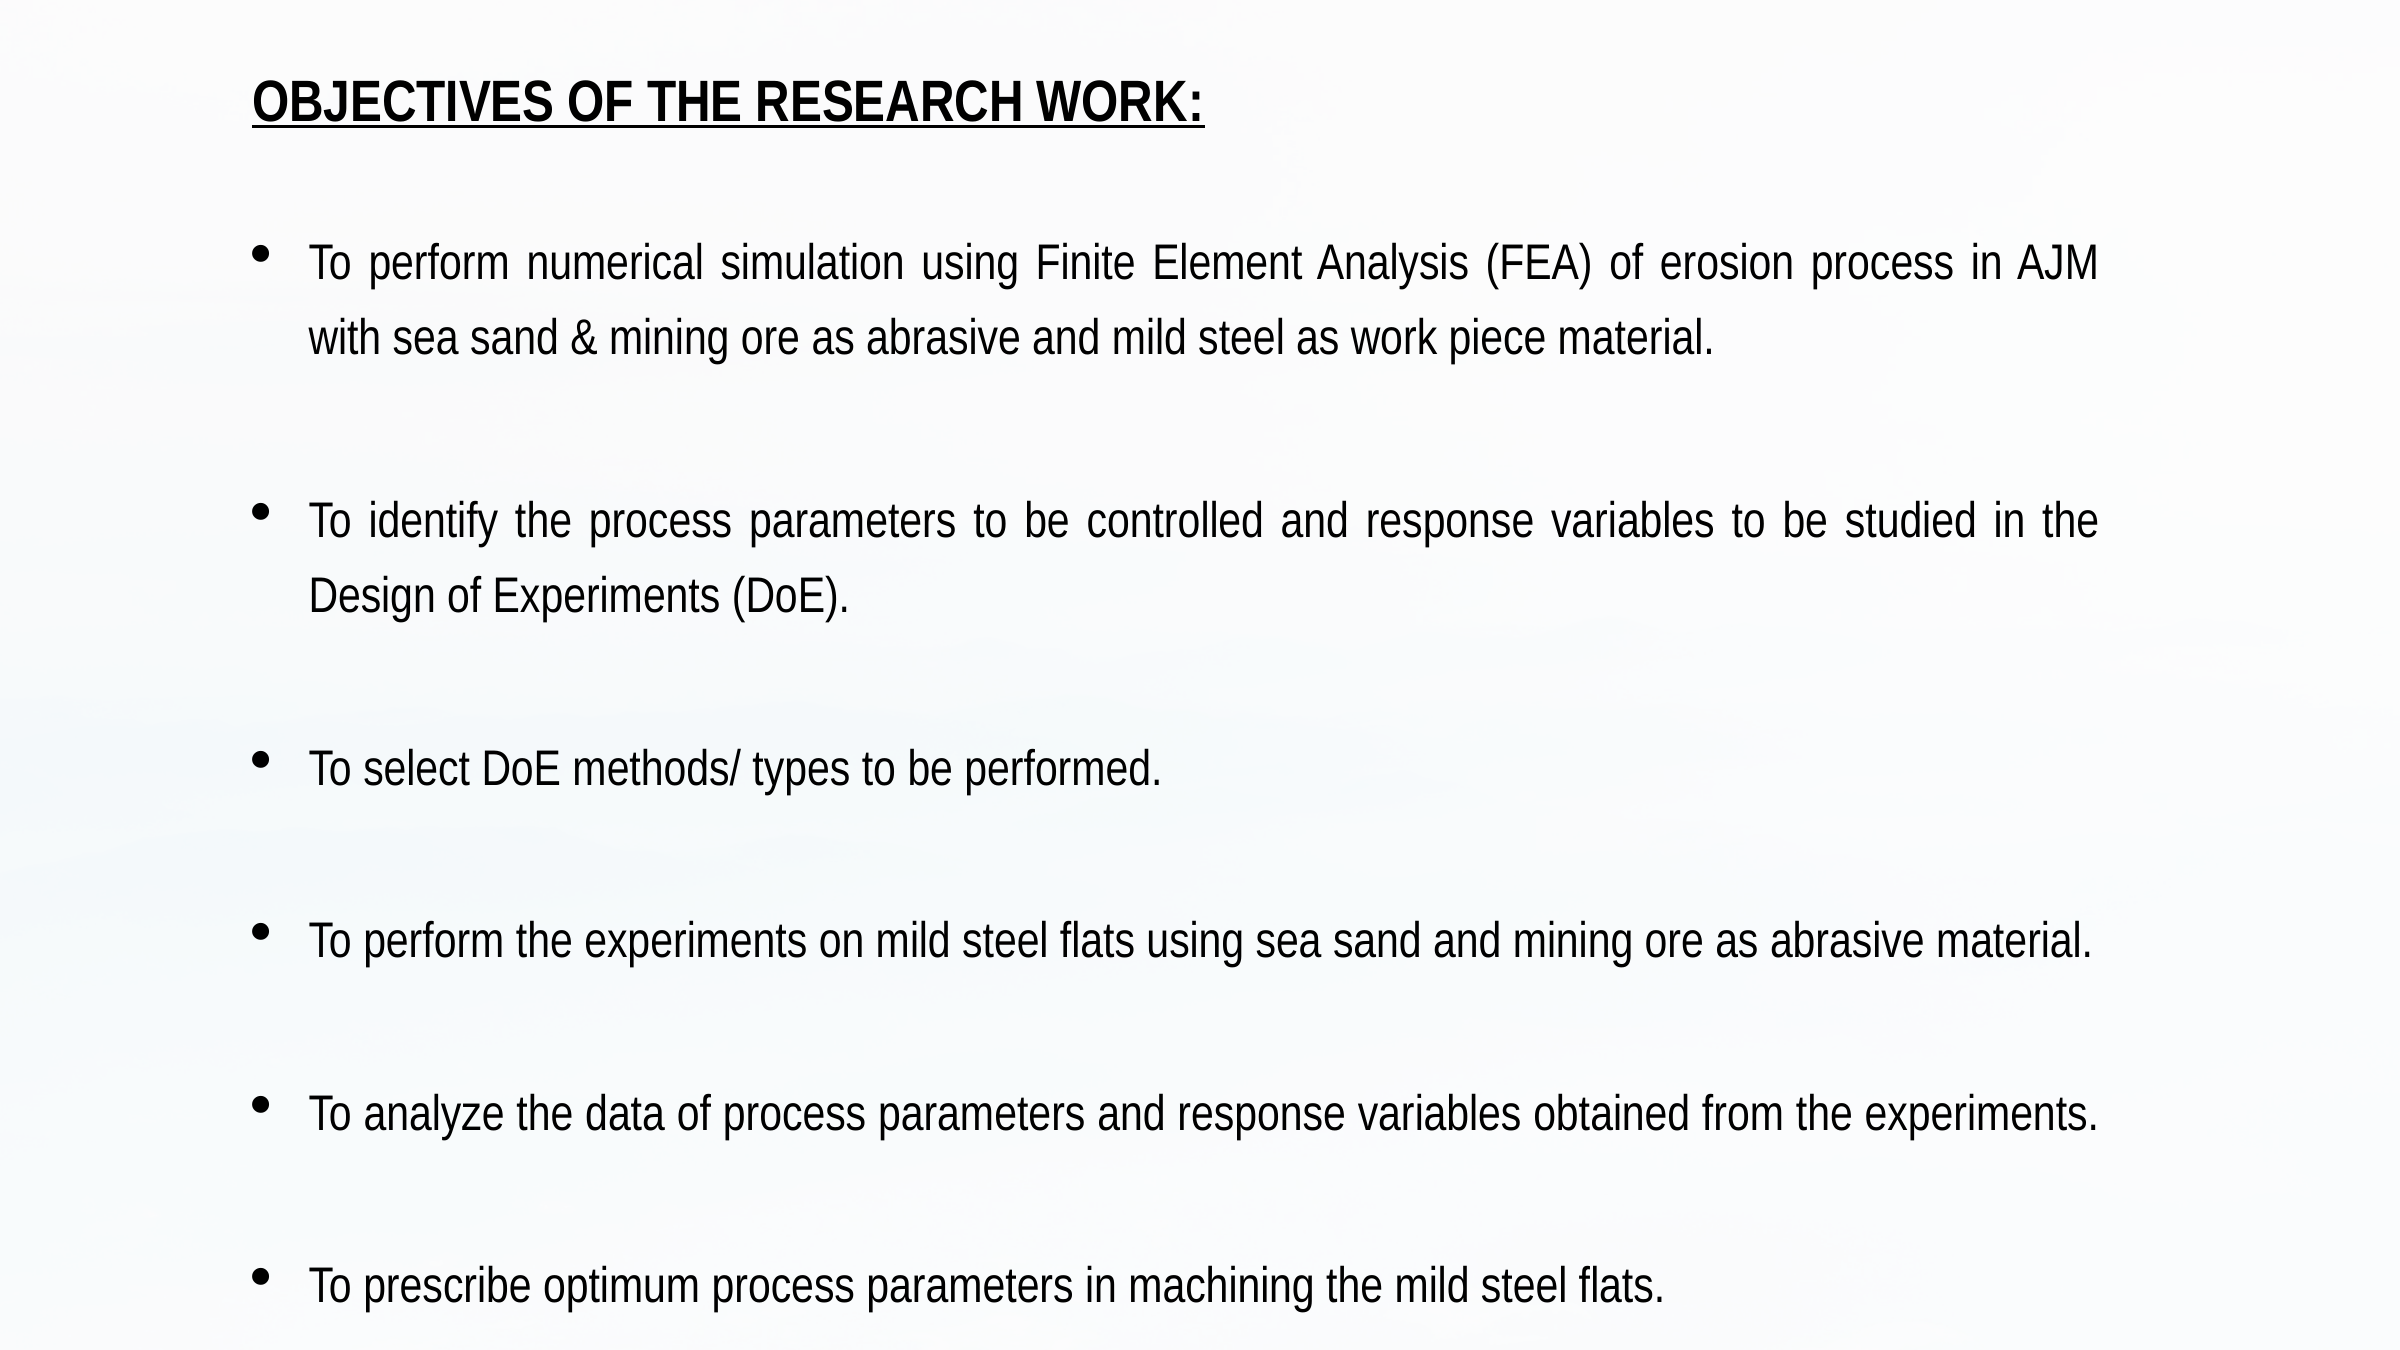

OBJECTIVES OF THE RESEARCH WORK:

To perform numerical simulation using Finite Element Analysis (FEA) of erosion process in AJM with sea sand & mining ore as abrasive and mild steel as work piece material.

To identify the process parameters to be controlled and response variables to be studied in the Design of Experiments (DoE).

To select DoE methods/ types to be performed.

To perform the experiments on mild steel flats using sea sand and mining ore as abrasive material.

To analyze the data of process parameters and response variables obtained from the experiments.

To prescribe optimum process parameters in machining the mild steel flats.